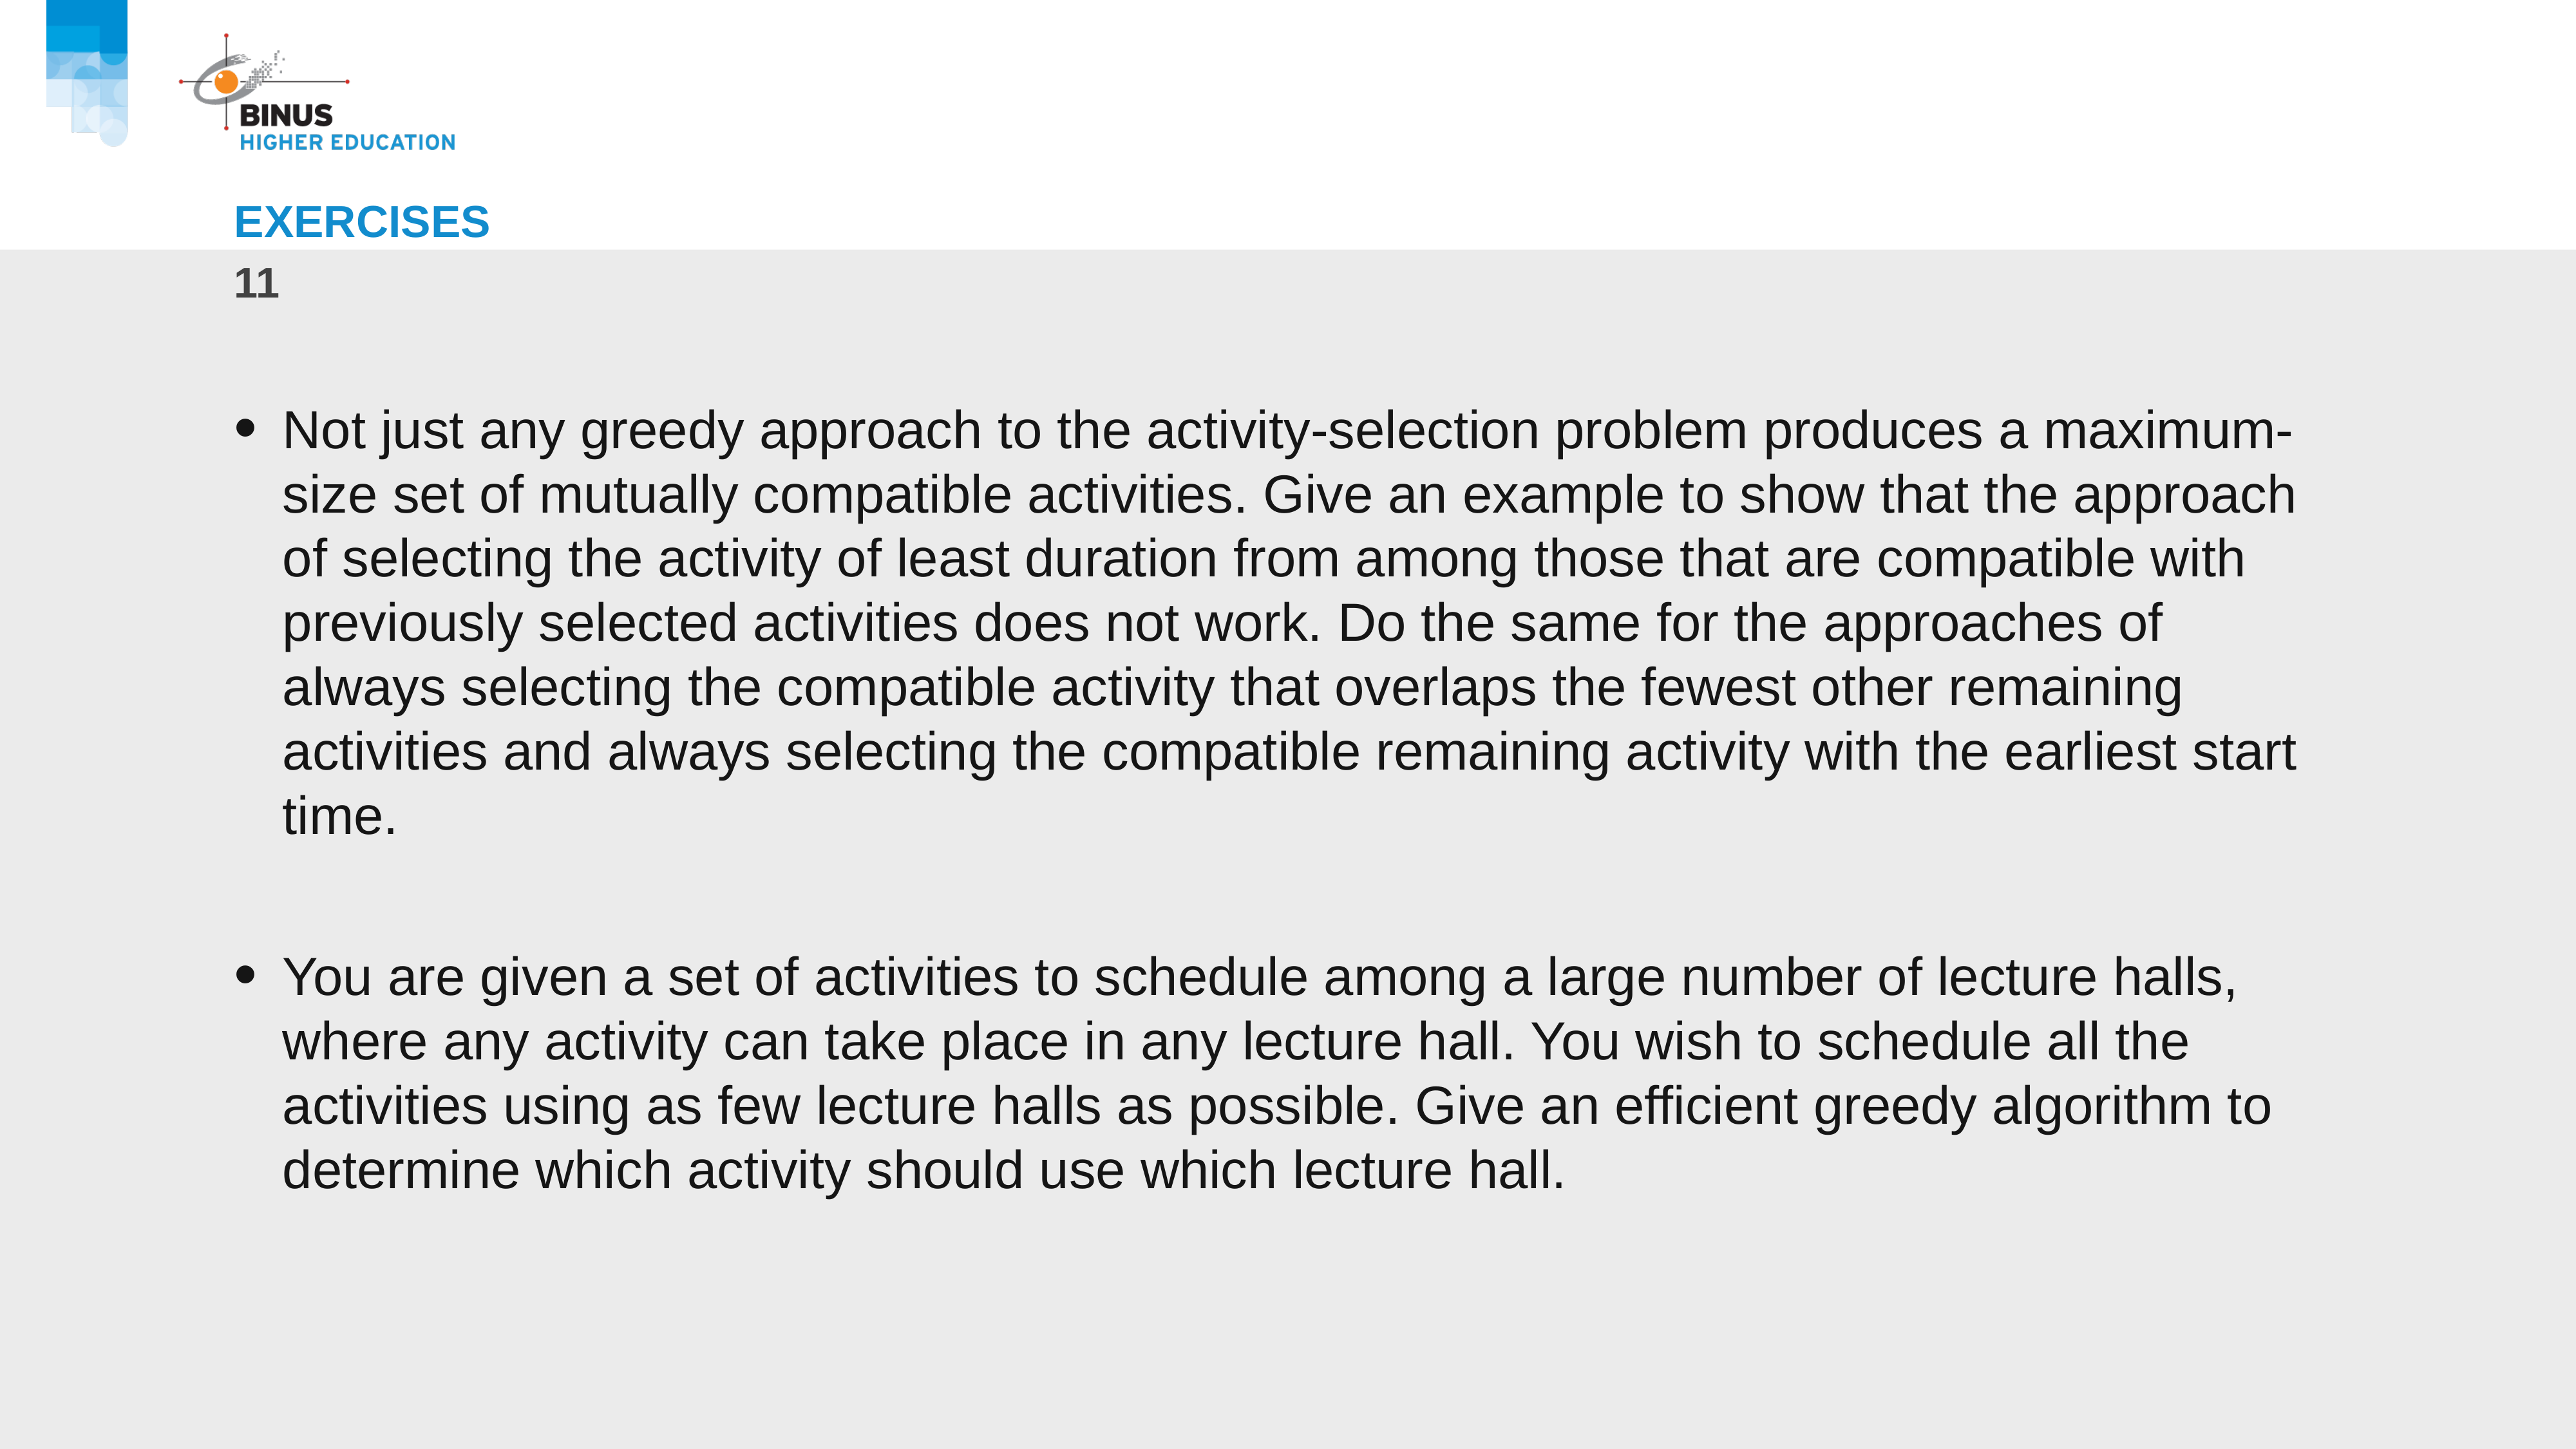

# Exercises
11
Not just any greedy approach to the activity-selection problem produces a maximum-size set of mutually compatible activities. Give an example to show that the approach of selecting the activity of least duration from among those that are compatible with previously selected activities does not work. Do the same for the approaches of always selecting the compatible activity that overlaps the fewest other remaining activities and always selecting the compatible remaining activity with the earliest start time.

You are given a set of activities to schedule among a large number of lecture halls, where any activity can take place in any lecture hall. You wish to schedule all the activities using as few lecture halls as possible. Give an efficient greedy algorithm to determine which activity should use which lecture hall.